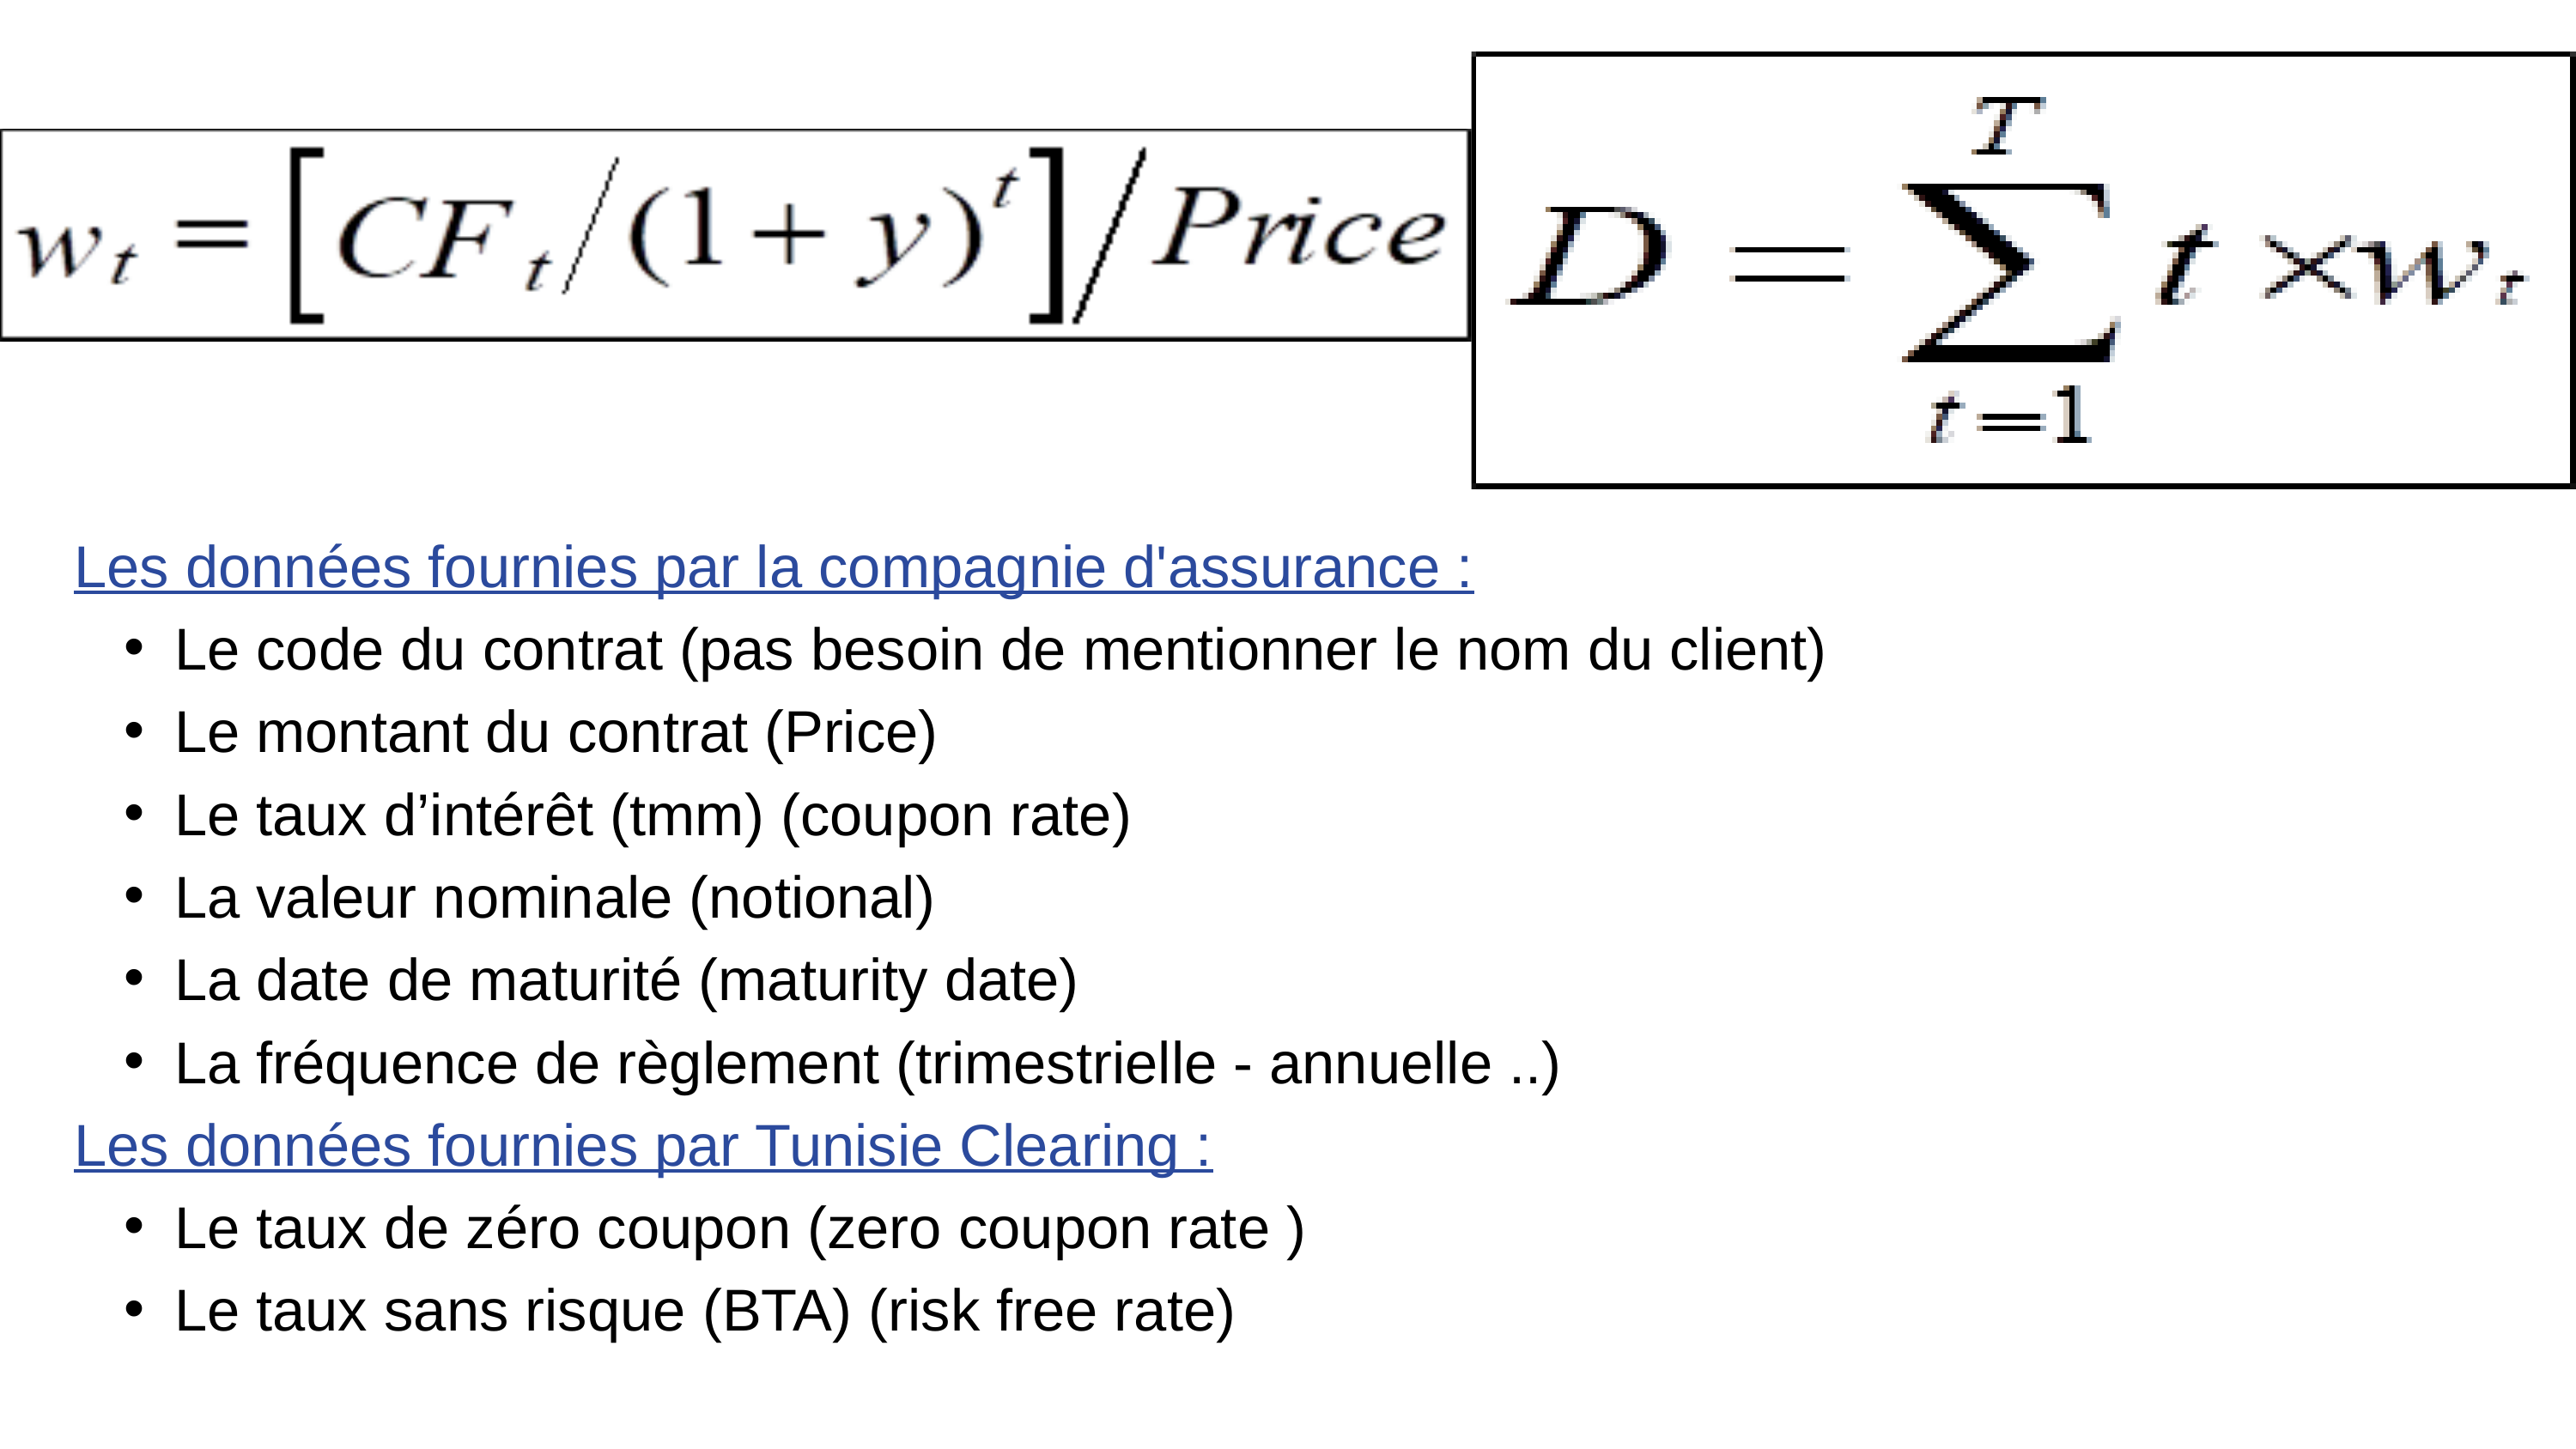

Les données fournies par la compagnie d'assurance :
Le code du contrat (pas besoin de mentionner le nom du client)
Le montant du contrat (Price)
Le taux d’intérêt (tmm) (coupon rate)
La valeur nominale (notional)
La date de maturité (maturity date)
La fréquence de règlement (trimestrielle - annuelle ..)
Les données fournies par Tunisie Clearing :
Le taux de zéro coupon (zero coupon rate )
Le taux sans risque (BTA) (risk free rate)